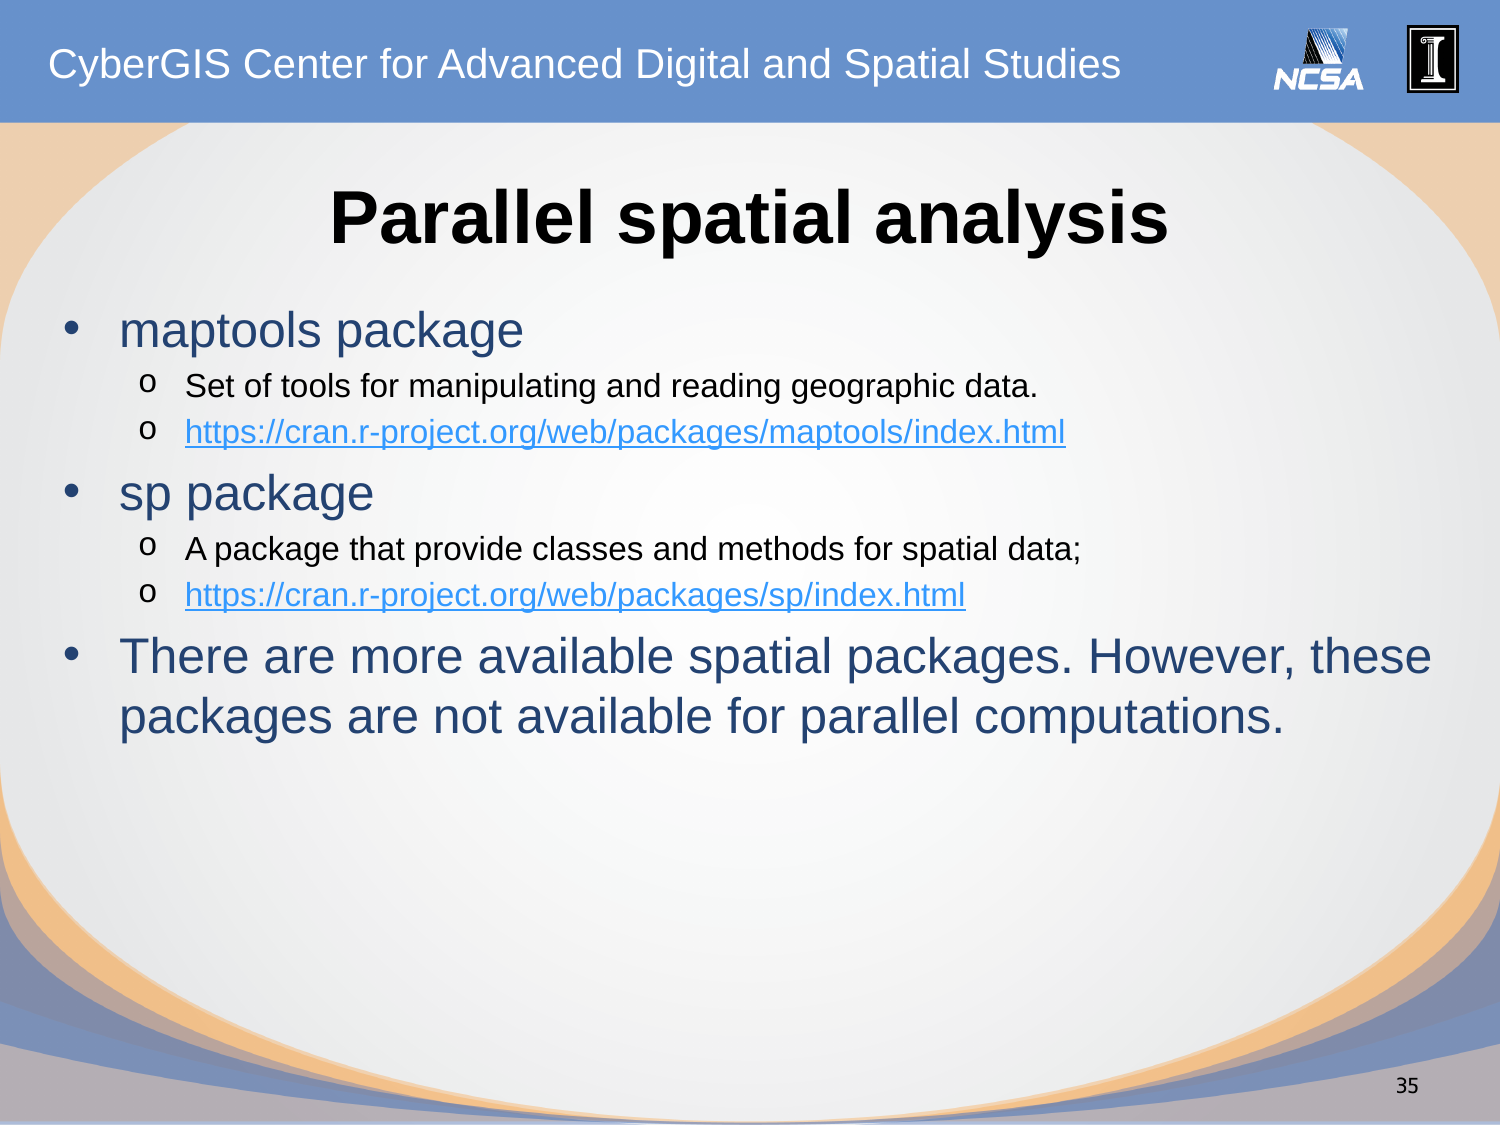

# Parallel spatial analysis
maptools package
Set of tools for manipulating and reading geographic data.
https://cran.r-project.org/web/packages/maptools/index.html
sp package
A package that provide classes and methods for spatial data;
https://cran.r-project.org/web/packages/sp/index.html
There are more available spatial packages. However, these packages are not available for parallel computations.

35